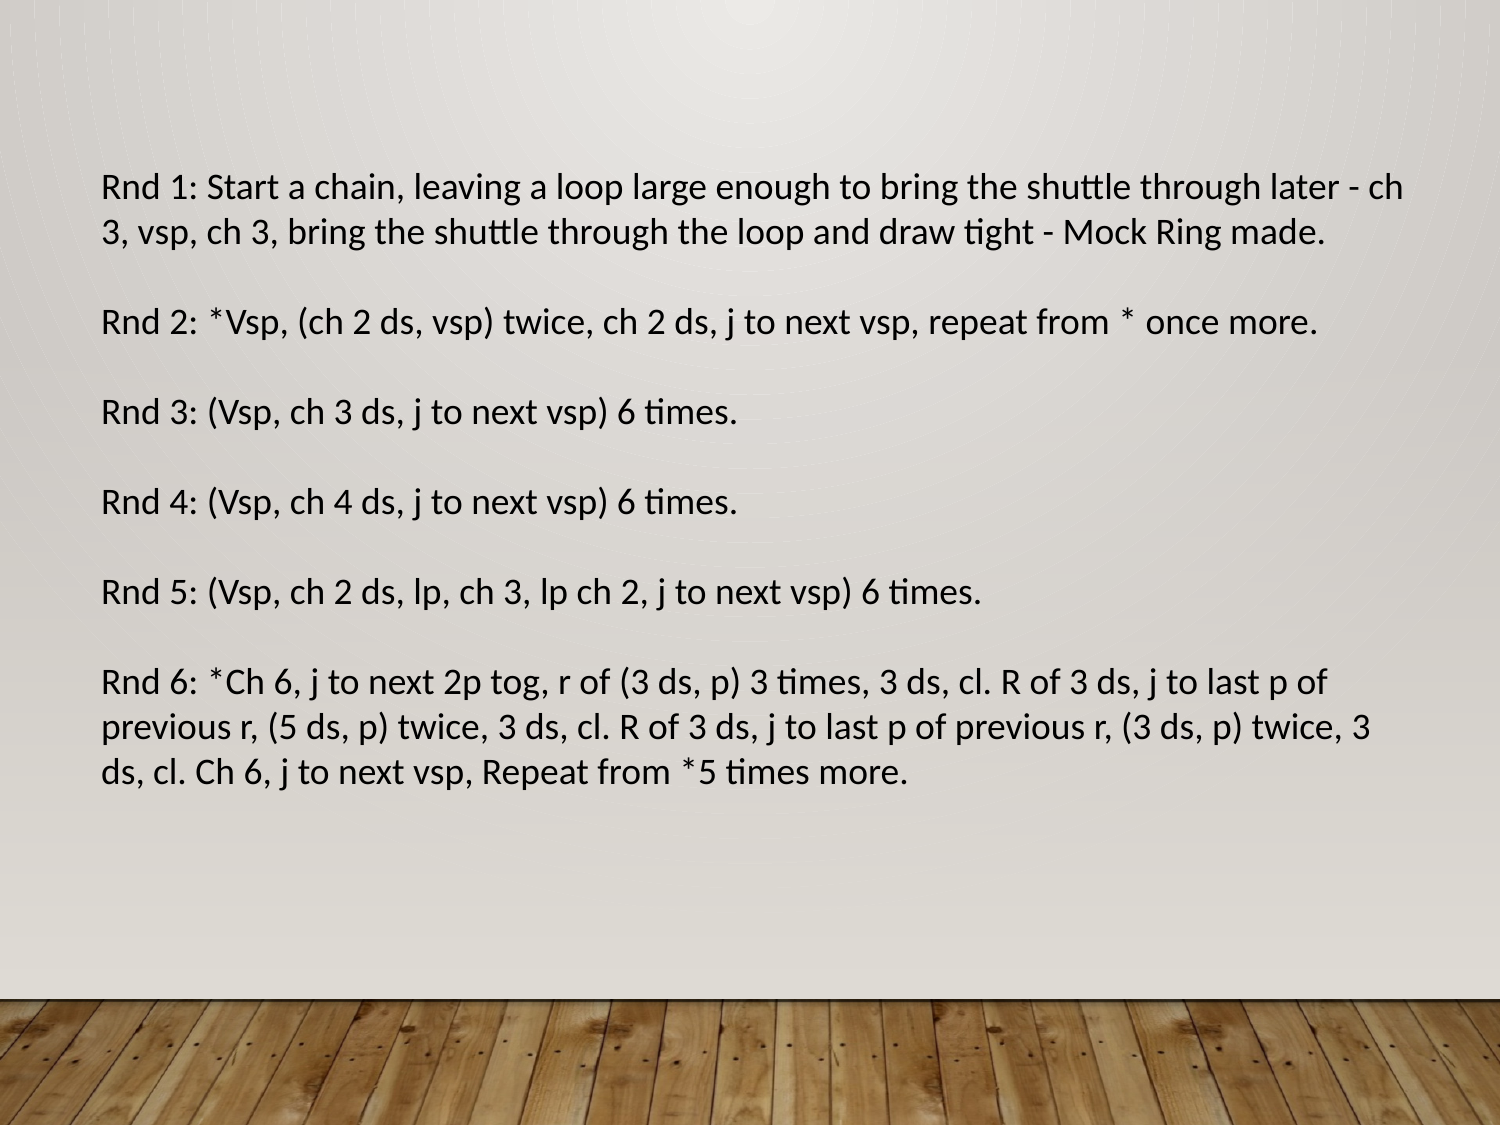

Rnd 1: Start a chain, leaving a loop large enough to bring the shuttle through later - ch 3, vsp, ch 3, bring the shuttle through the loop and draw tight - Mock Ring made.

Rnd 2: *Vsp, (ch 2 ds, vsp) twice, ch 2 ds, j to next vsp, repeat from * once more.

Rnd 3: (Vsp, ch 3 ds, j to next vsp) 6 times.

Rnd 4: (Vsp, ch 4 ds, j to next vsp) 6 times.

Rnd 5: (Vsp, ch 2 ds, lp, ch 3, lp ch 2, j to next vsp) 6 times.

Rnd 6: *Ch 6, j to next 2p tog, r of (3 ds, p) 3 times, 3 ds, cl. R of 3 ds, j to last p of previous r, (5 ds, p) twice, 3 ds, cl. R of 3 ds, j to last p of previous r, (3 ds, p) twice, 3 ds, cl. Ch 6, j to next vsp, Repeat from *5 times more.